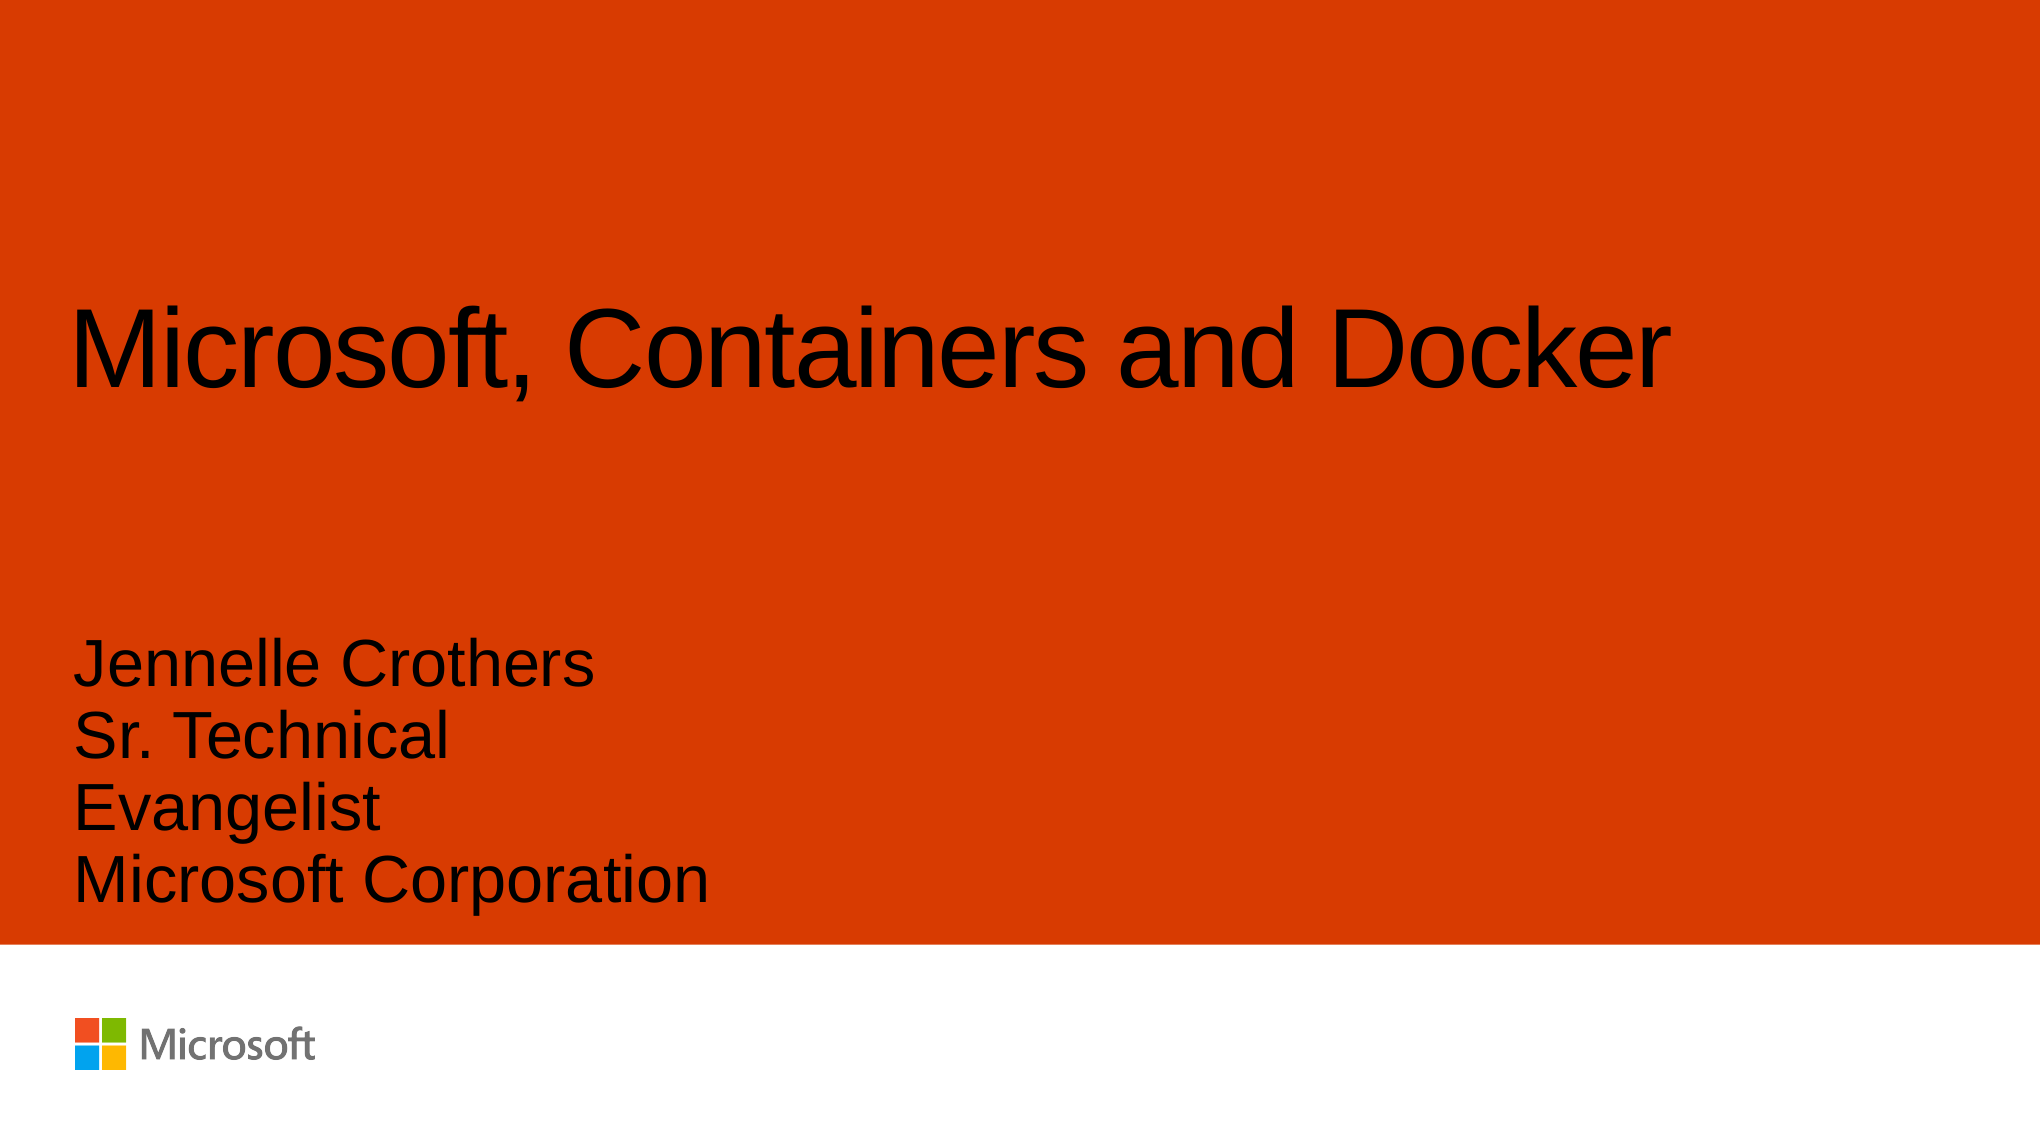

# Microsoft, Containers and Docker
Jennelle Crothers
Sr. Technical Evangelist
Microsoft Corporation